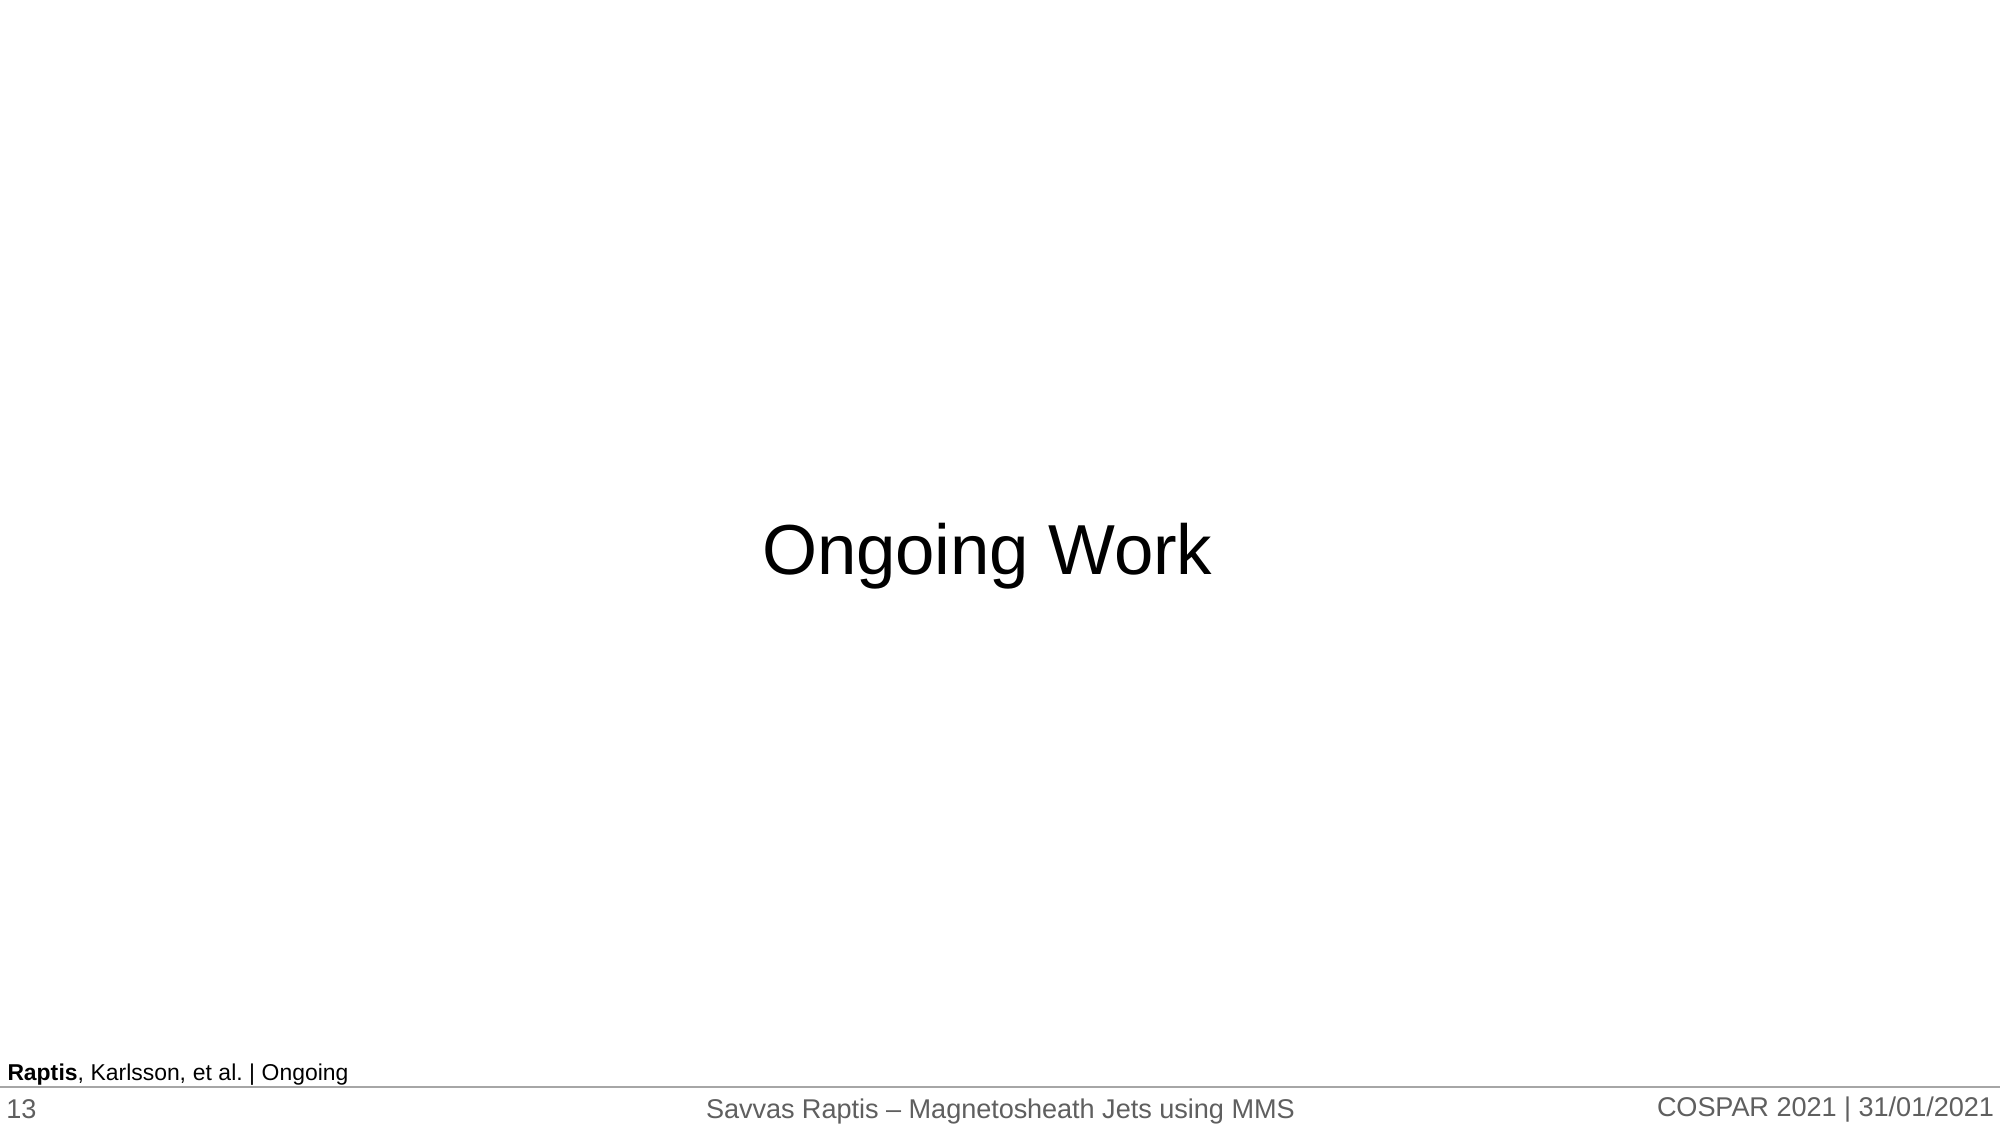

Ongoing Work
Raptis, Karlsson, et al. | Ongoing